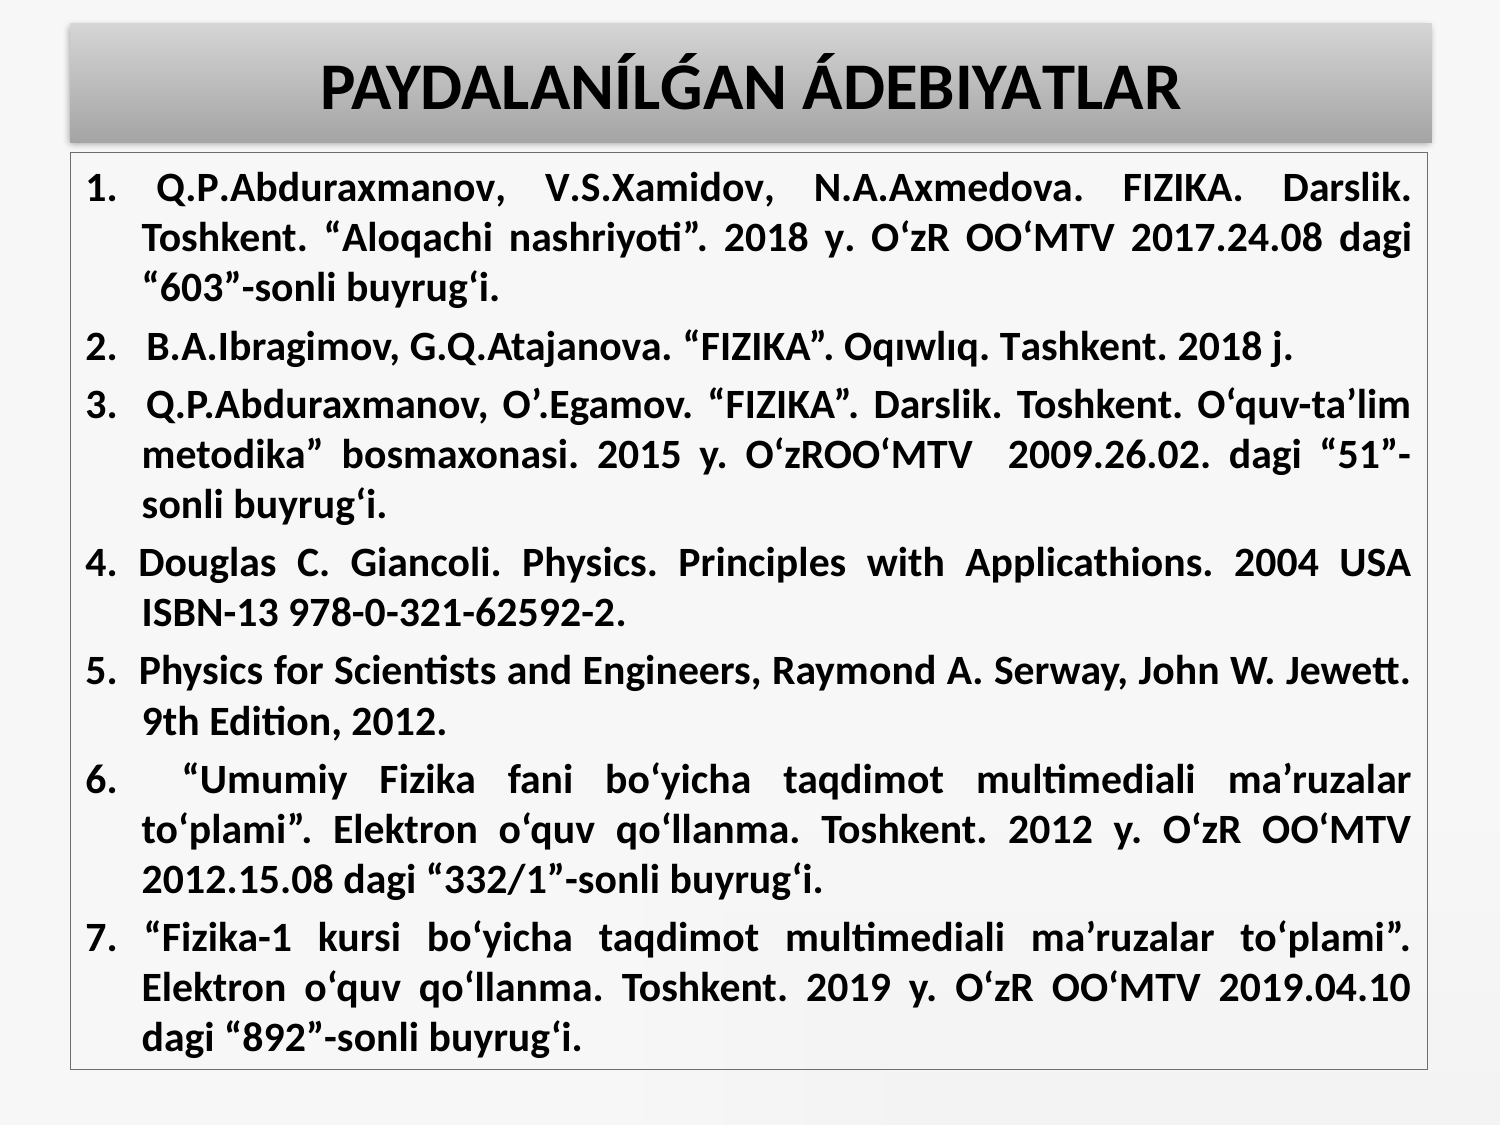

# PAYDALANÍLǴAN ÁDEBIYAТLAR
1. Q.P.Abduraxmanov, V.S.Xamidov, N.A.Axmedova. FIZIKA. Darslik. Toshkent. “Aloqachi nashriyoti”. 2018 y. O‘zR OO‘MTV 2017.24.08 dagi “603”-sonli buyrug‘i.
2.   B.A.Ibragimov, G.Q.Atajanova. “FIZIKA”. Oqıwlıq. Tashkent. 2018 j.
3.  Q.P.Abduraxmanov, O’.Egamov. “FIZIKA”. Darslik. Toshkent. O‘quv-ta’lim metodika” bosmaxonasi. 2015 y. O‘zROO‘MTV  2009.26.02. dagi “51”-sonli buyrug‘i.
4. Douglas C. Giancoli. Physics. Principles with Applicathions. 2004 USA ISBN-13 978-0-321-62592-2.
5.  Physics for Scientists and Engineers, Raymond A. Serway, John W. Jewett. 9th Edition, 2012.
6.  “Umumiy Fizika fani bo‘yicha taqdimot multimediali ma’ruzalar to‘plami”. Elektron o‘quv qo‘llanma. Toshkent. 2012 y. O‘zR OO‘MTV 2012.15.08 dagi “332/1”-sonli buyrug‘i.
7. “Fizika-1 kursi bo‘yicha taqdimot multimediali ma’ruzalar to‘plami”. Elektron o‘quv qo‘llanma. Toshkent. 2019 y. O‘zR OO‘MTV 2019.04.10 dagi “892”-sonli buyrug‘i.